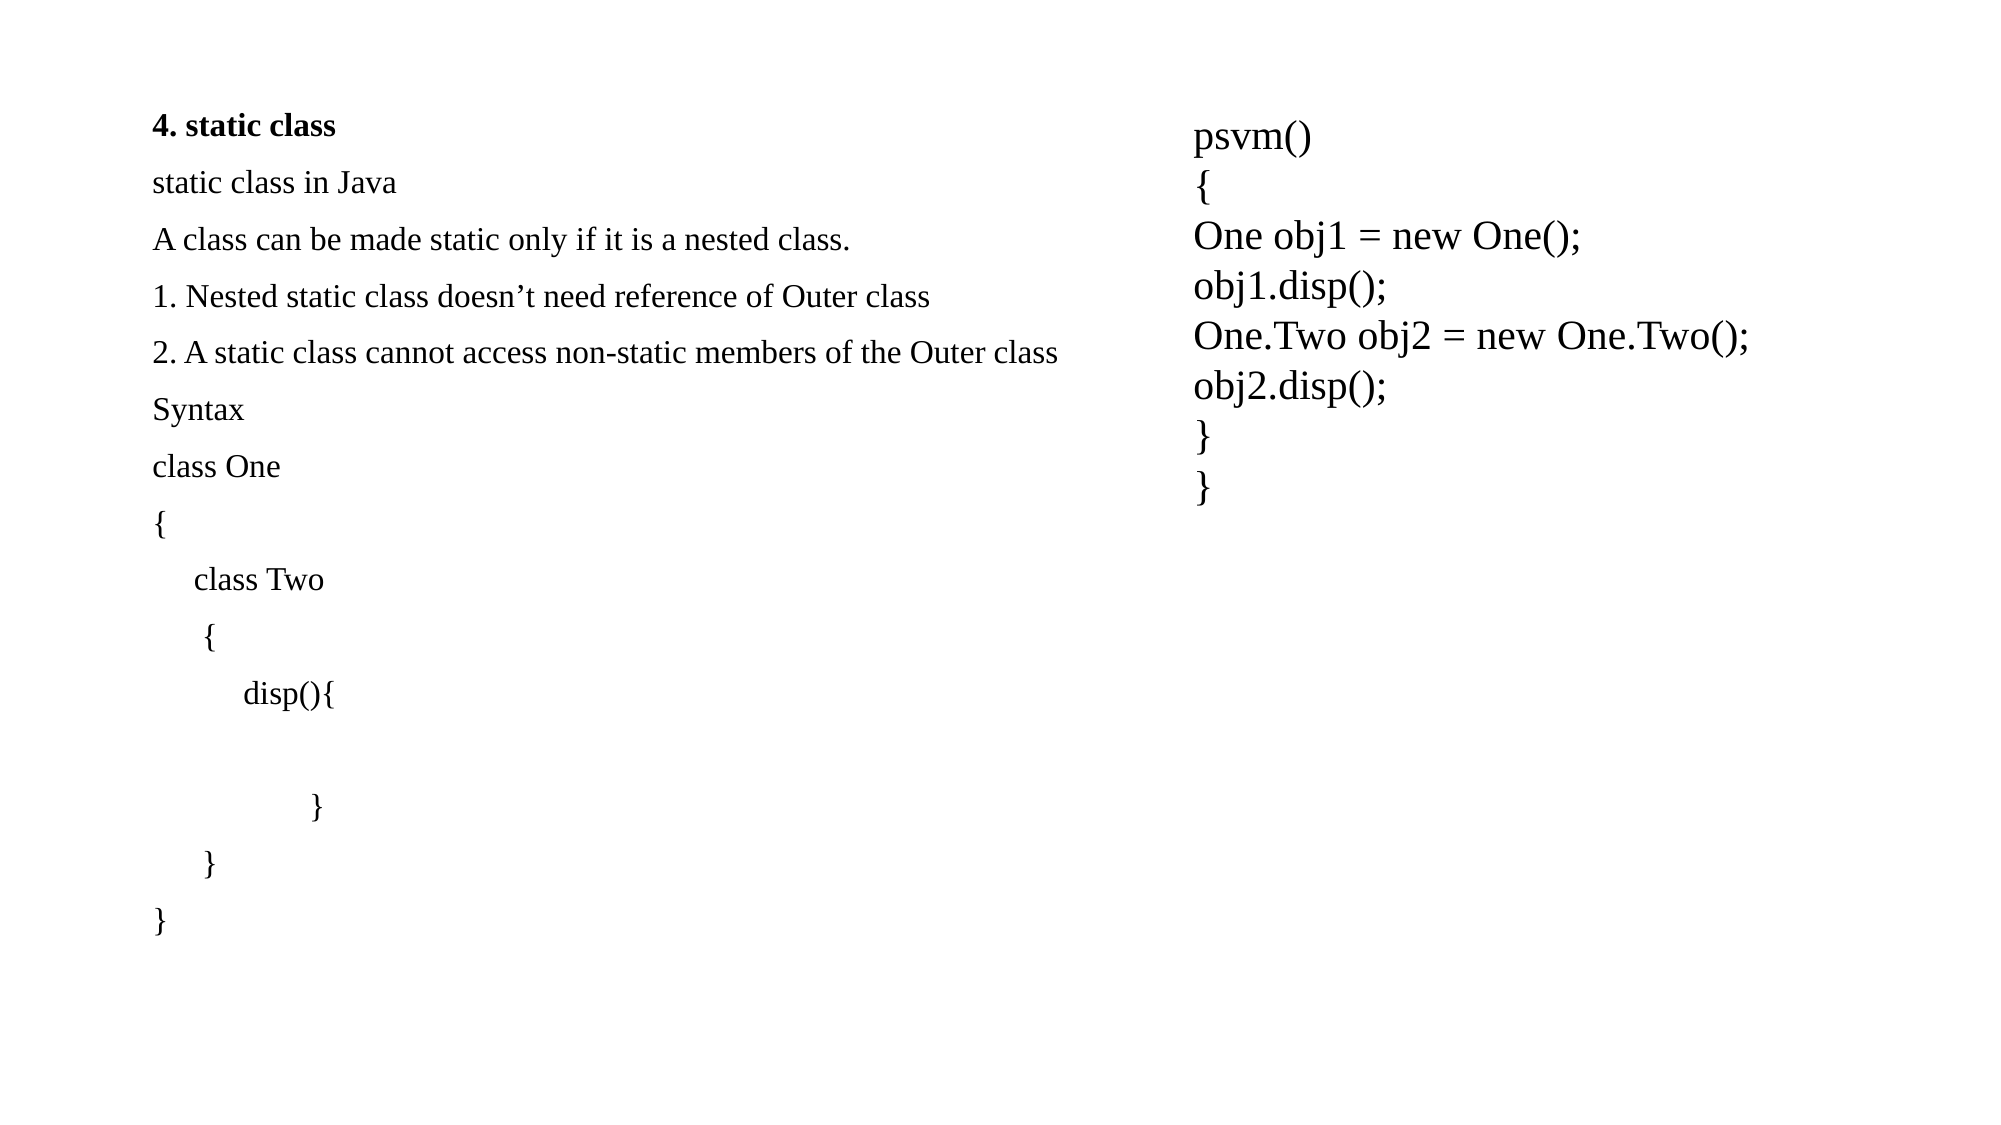

4. static class
static class in Java
A class can be made static only if it is a nested class.
1. Nested static class doesn’t need reference of Outer class
2. A static class cannot access non-static members of the Outer class
Syntax
class One
{
     class Two
      {
           disp(){

                   }
      }
}
psvm()
{
One obj1 = new One();
obj1.disp();
One.Two obj2 = new One.Two();
obj2.disp();
}
}